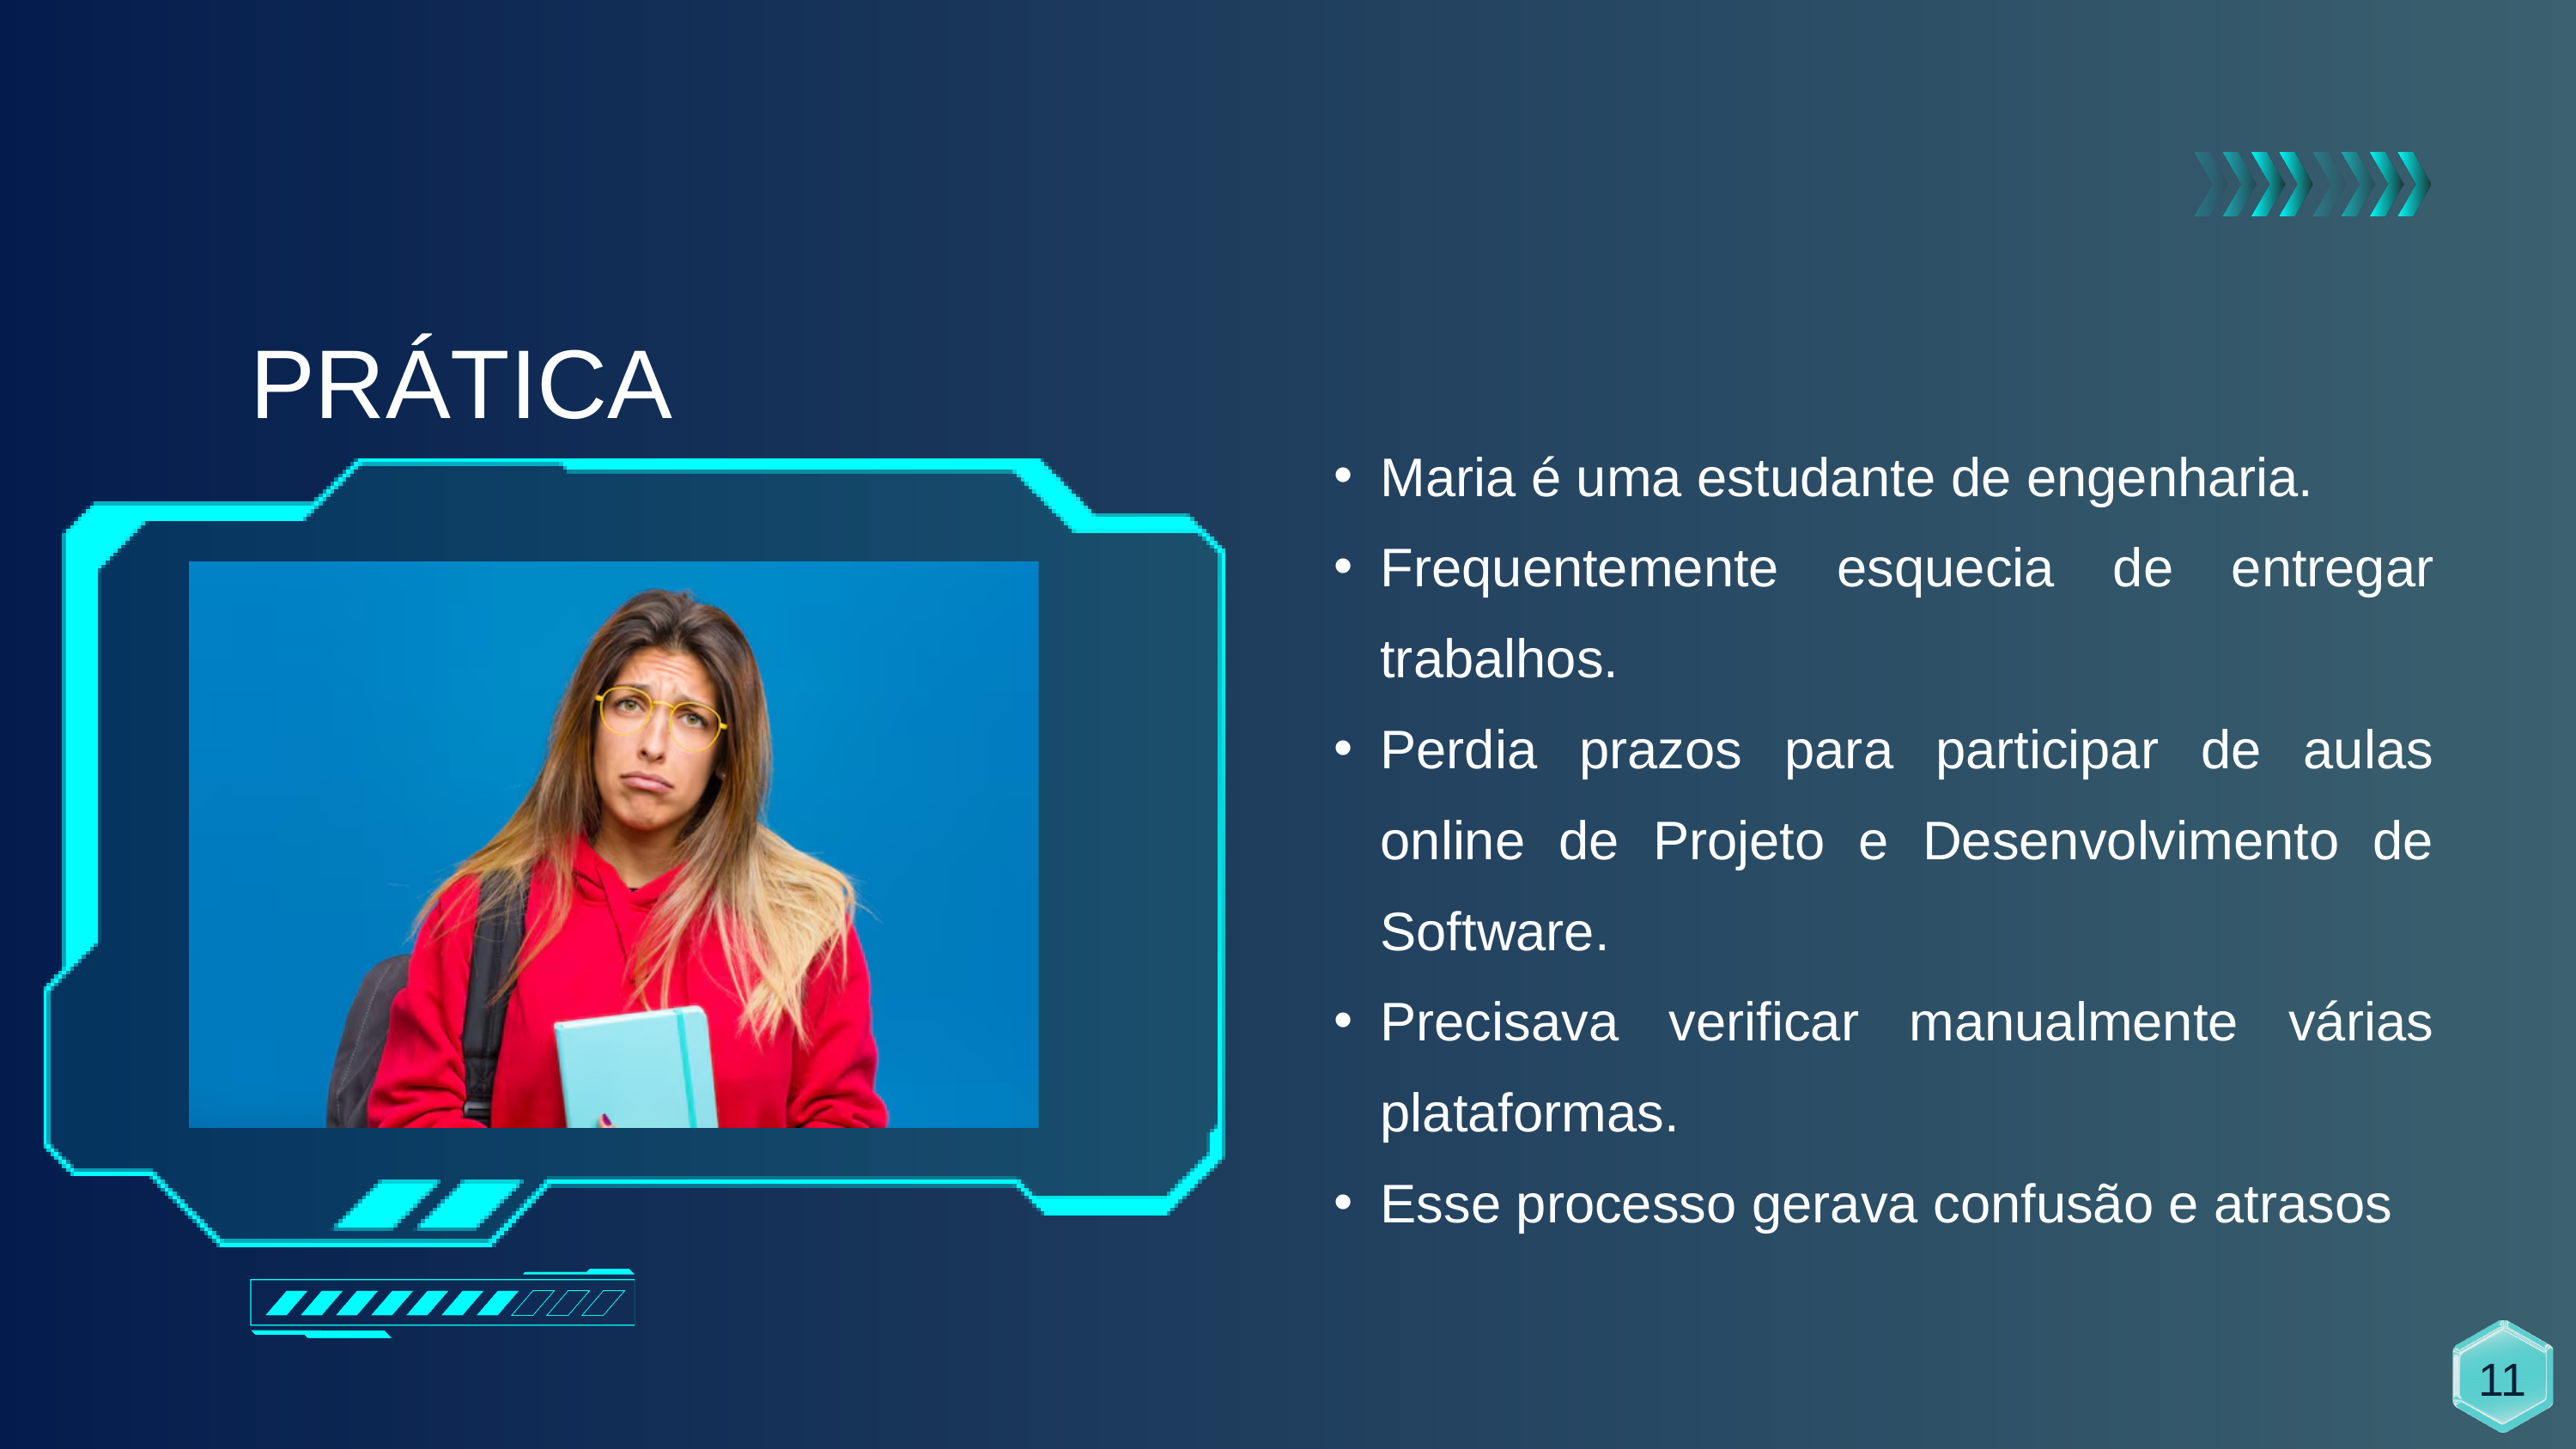

PRÁTICA
Maria é uma estudante de engenharia.
Frequentemente esquecia de entregar trabalhos.
Perdia prazos para participar de aulas online de Projeto e Desenvolvimento de Software.
Precisava verificar manualmente várias plataformas.
Esse processo gerava confusão e atrasos

11